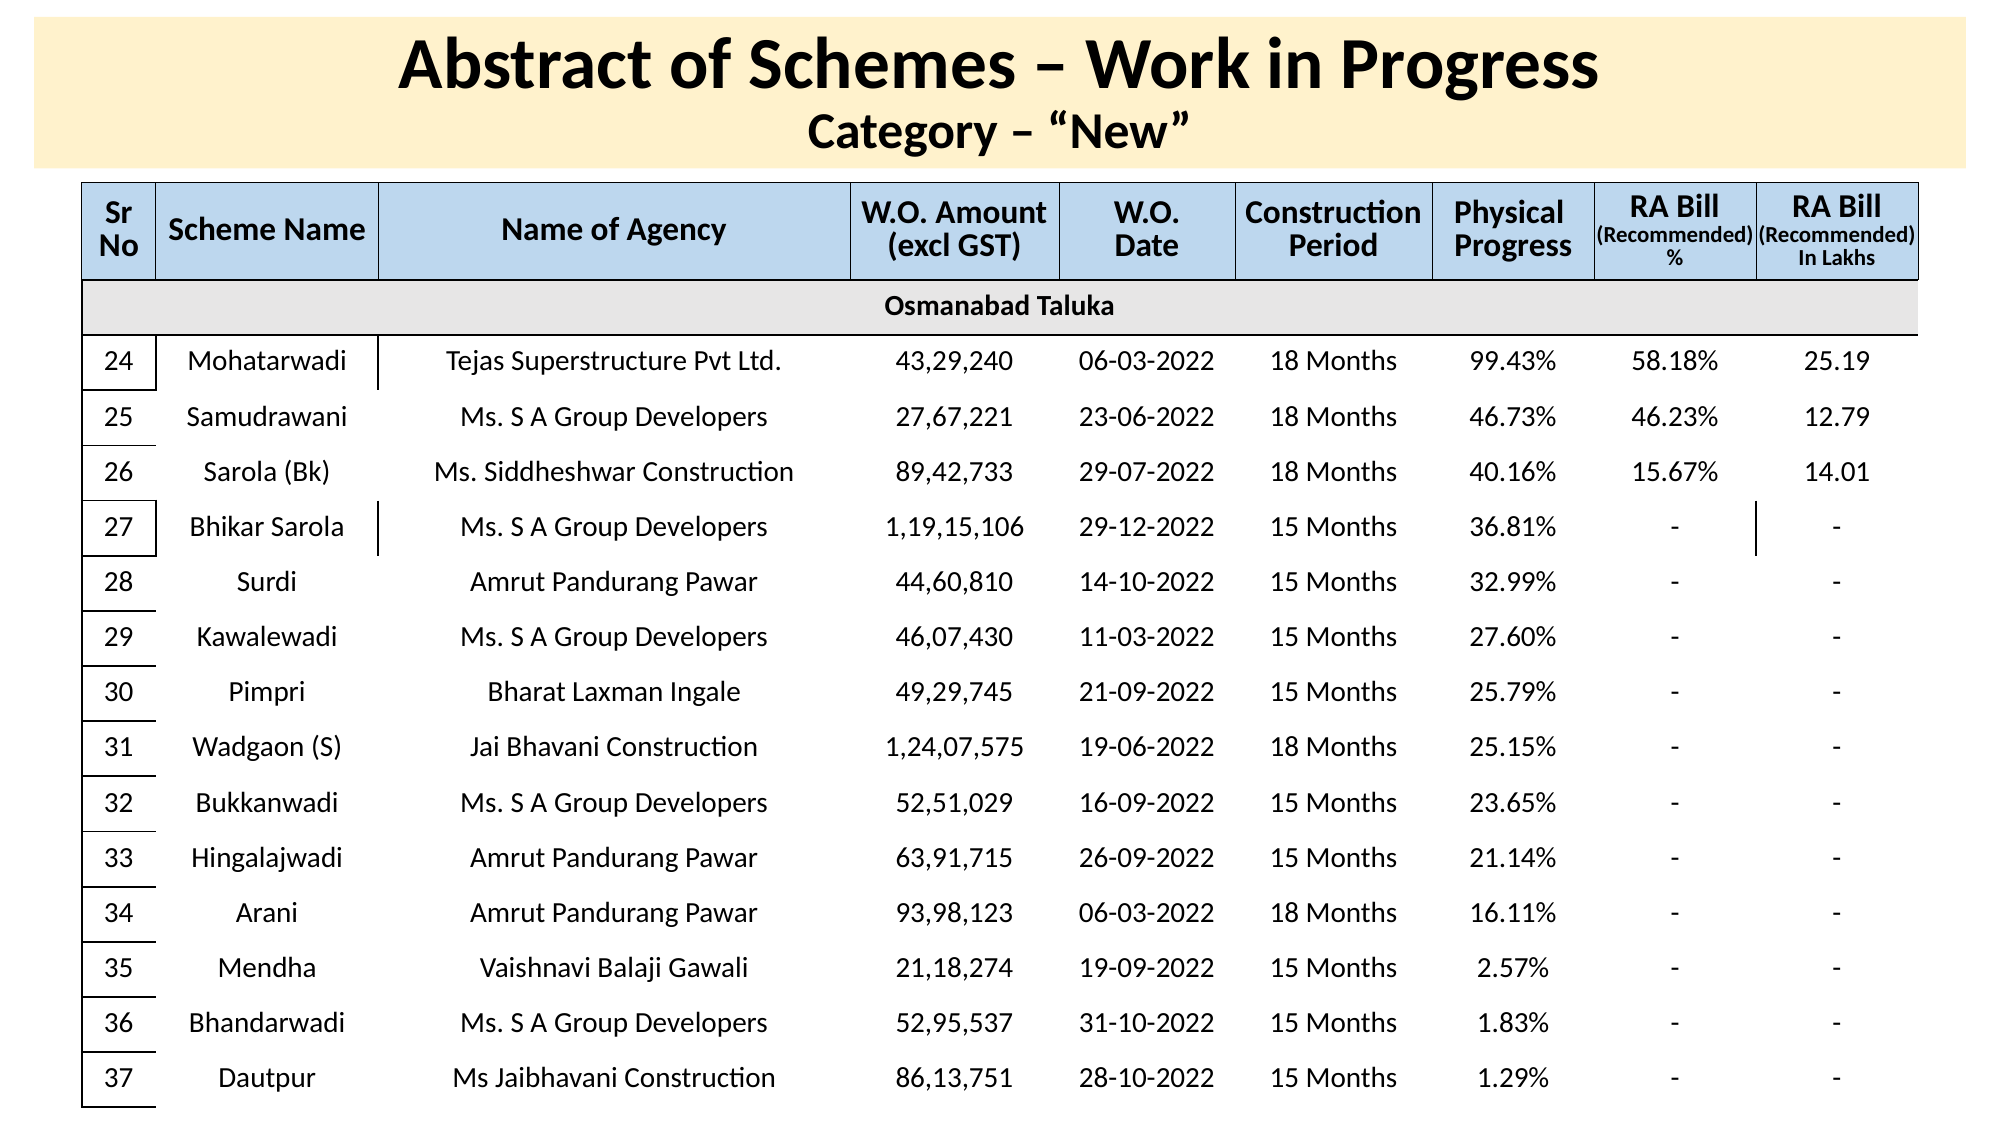

# Abstract of Schemes – Work in Progress Category – “New”
| Sr No | Scheme Name | Name of Agency | W.O. Amount (excl GST) | W.O. Date | Construction Period | Physical Progress | RA Bill (Recommended) % | RA Bill (Recommended) In Lakhs |
| --- | --- | --- | --- | --- | --- | --- | --- | --- |
| Osmanabad Taluka | Osmanabad Taluka |  |  |  |  |  |  |  |
| --- | --- | --- | --- | --- | --- | --- | --- | --- |
| 24 | Mohatarwadi | Tejas Superstructure Pvt Ltd. | 43,29,240 | 06-03-2022 | 18 Months | 99.43% | 58.18% | 25.19 |
| 25 | Samudrawani | Ms. S A Group Developers | 27,67,221 | 23-06-2022 | 18 Months | 46.73% | 46.23% | 12.79 |
| 26 | Sarola (Bk) | Ms. Siddheshwar Construction | 89,42,733 | 29-07-2022 | 18 Months | 40.16% | 15.67% | 14.01 |
| 27 | Bhikar Sarola | Ms. S A Group Developers | 1,19,15,106 | 29-12-2022 | 15 Months | 36.81% | - | - |
| 28 | Surdi | Amrut Pandurang Pawar | 44,60,810 | 14-10-2022 | 15 Months | 32.99% | - | - |
| 29 | Kawalewadi | Ms. S A Group Developers | 46,07,430 | 11-03-2022 | 15 Months | 27.60% | - | - |
| 30 | Pimpri | Bharat Laxman Ingale | 49,29,745 | 21-09-2022 | 15 Months | 25.79% | - | - |
| 31 | Wadgaon (S) | Jai Bhavani Construction | 1,24,07,575 | 19-06-2022 | 18 Months | 25.15% | - | - |
| 32 | Bukkanwadi | Ms. S A Group Developers | 52,51,029 | 16-09-2022 | 15 Months | 23.65% | - | - |
| 33 | Hingalajwadi | Amrut Pandurang Pawar | 63,91,715 | 26-09-2022 | 15 Months | 21.14% | - | - |
| 34 | Arani | Amrut Pandurang Pawar | 93,98,123 | 06-03-2022 | 18 Months | 16.11% | - | - |
| 35 | Mendha | Vaishnavi Balaji Gawali | 21,18,274 | 19-09-2022 | 15 Months | 2.57% | - | - |
| 36 | Bhandarwadi | Ms. S A Group Developers | 52,95,537 | 31-10-2022 | 15 Months | 1.83% | - | - |
| 37 | Dautpur | Ms Jaibhavani Construction | 86,13,751 | 28-10-2022 | 15 Months | 1.29% | - | - |